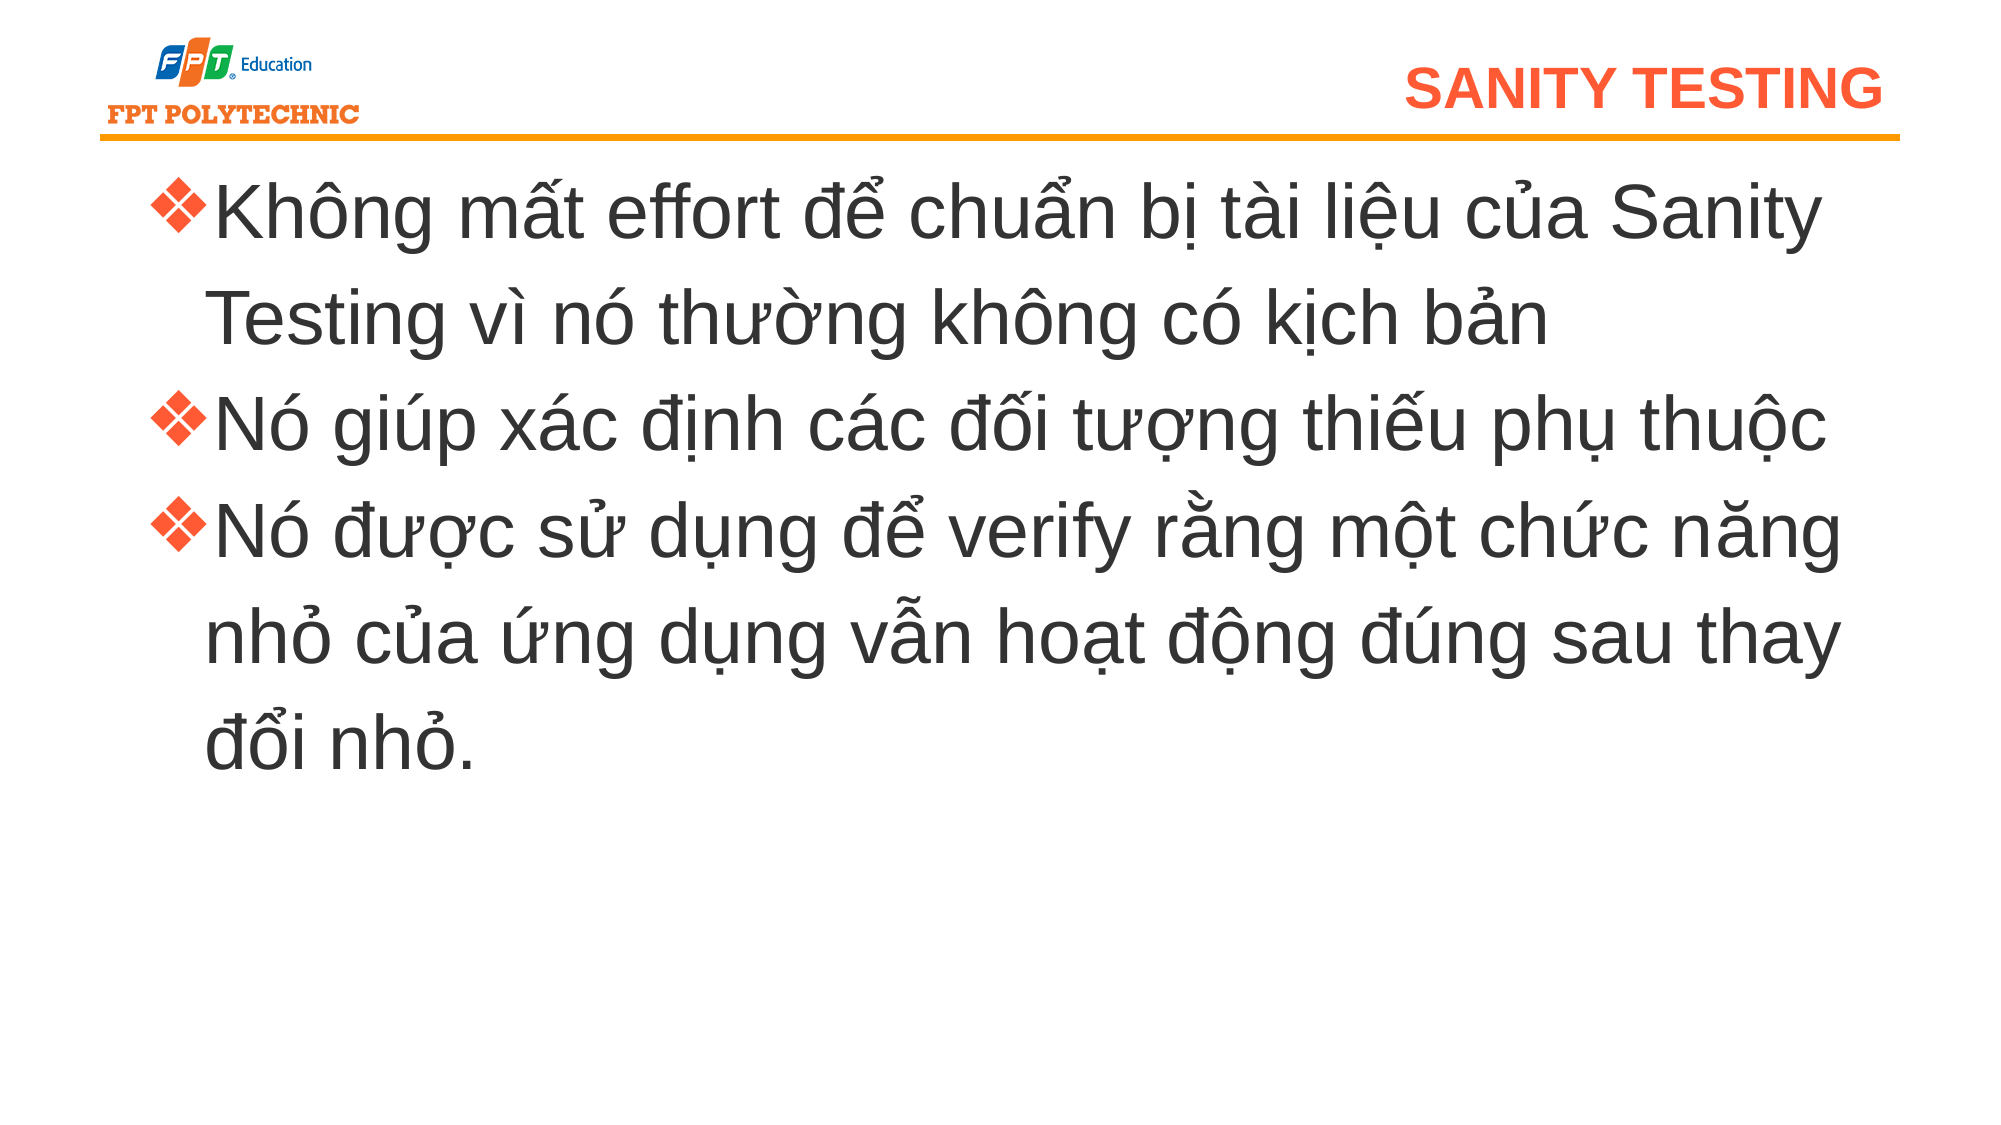

# sanity testing
Không mất effort để chuẩn bị tài liệu của Sanity Testing vì nó thường không có kịch bản
Nó giúp xác định các đối tượng thiếu phụ thuộc
Nó được sử dụng để verify rằng một chức năng nhỏ của ứng dụng vẫn hoạt động đúng sau thay đổi nhỏ.